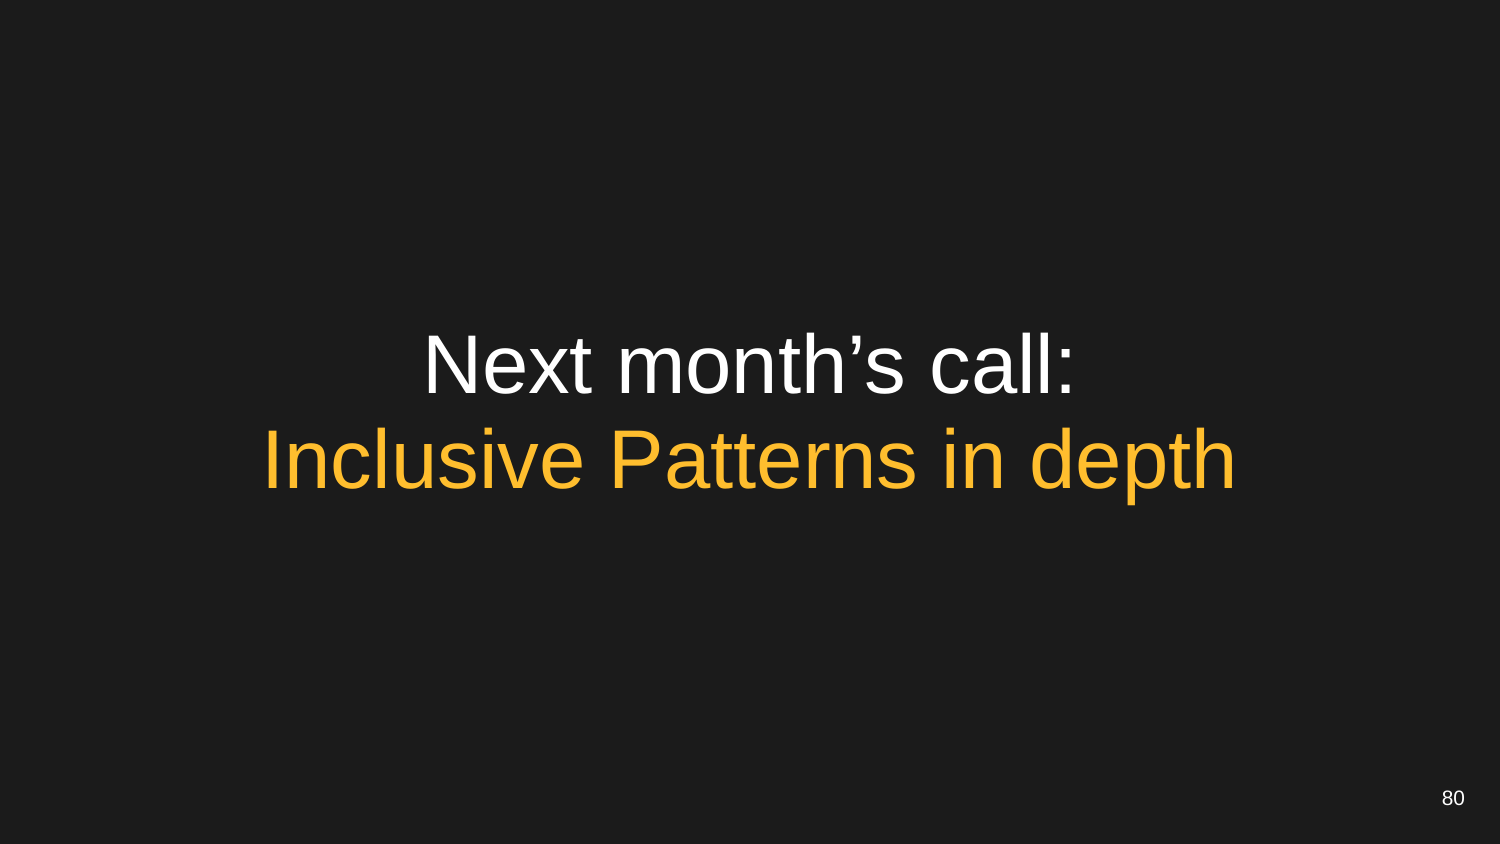

# Next month’s call:
Inclusive Patterns in depth
80